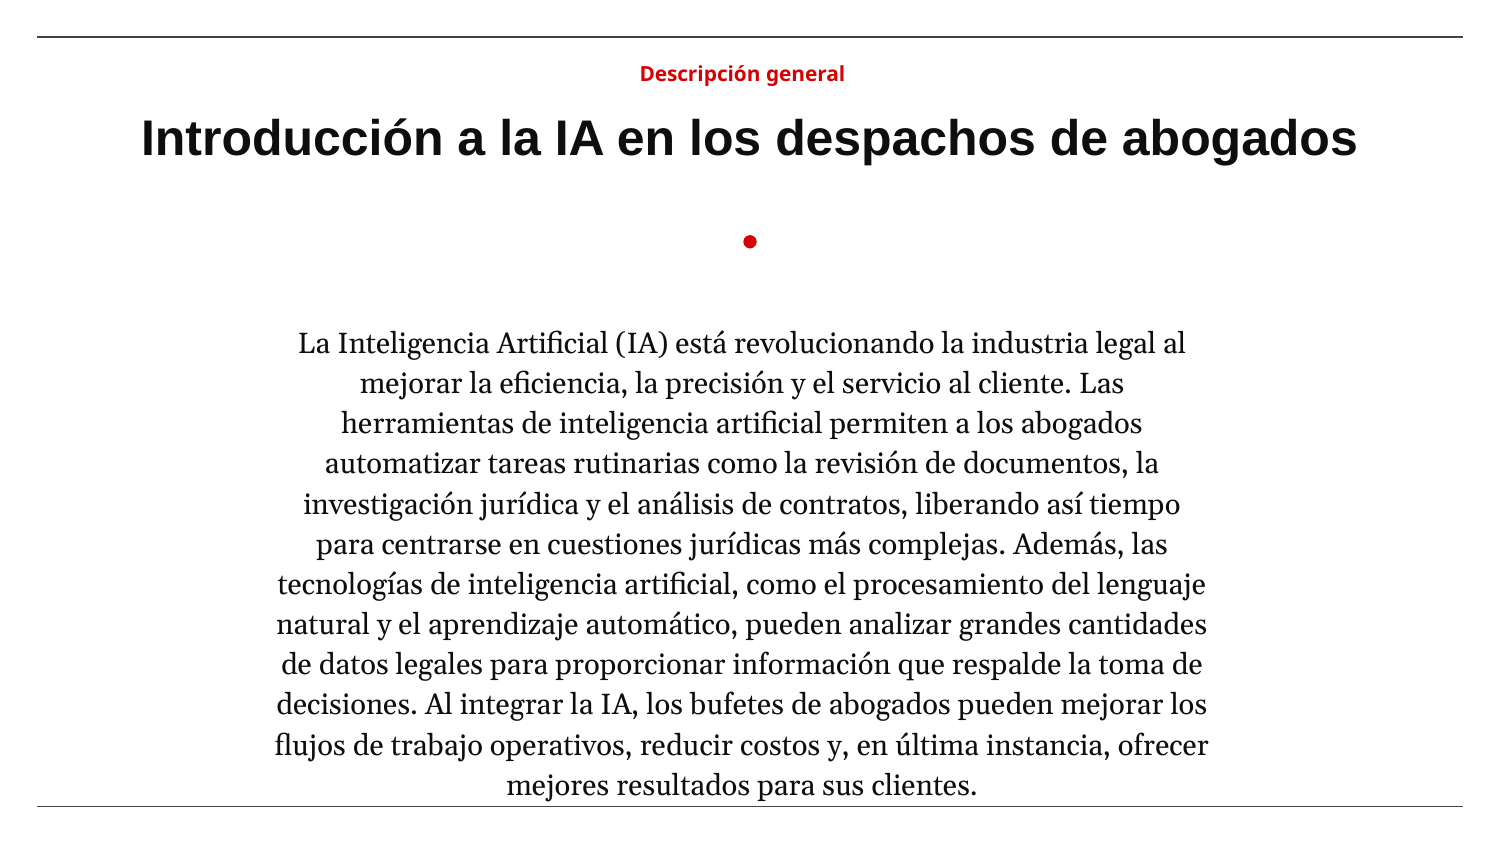

Descripción general
# Introducción a la IA en los despachos de abogados

La Inteligencia Artificial (IA) está revolucionando la industria legal al mejorar la eficiencia, la precisión y el servicio al cliente. Las herramientas de inteligencia artificial permiten a los abogados automatizar tareas rutinarias como la revisión de documentos, la investigación jurídica y el análisis de contratos, liberando así tiempo para centrarse en cuestiones jurídicas más complejas. Además, las tecnologías de inteligencia artificial, como el procesamiento del lenguaje natural y el aprendizaje automático, pueden analizar grandes cantidades de datos legales para proporcionar información que respalde la toma de decisiones. Al integrar la IA, los bufetes de abogados pueden mejorar los flujos de trabajo operativos, reducir costos y, en última instancia, ofrecer mejores resultados para sus clientes.